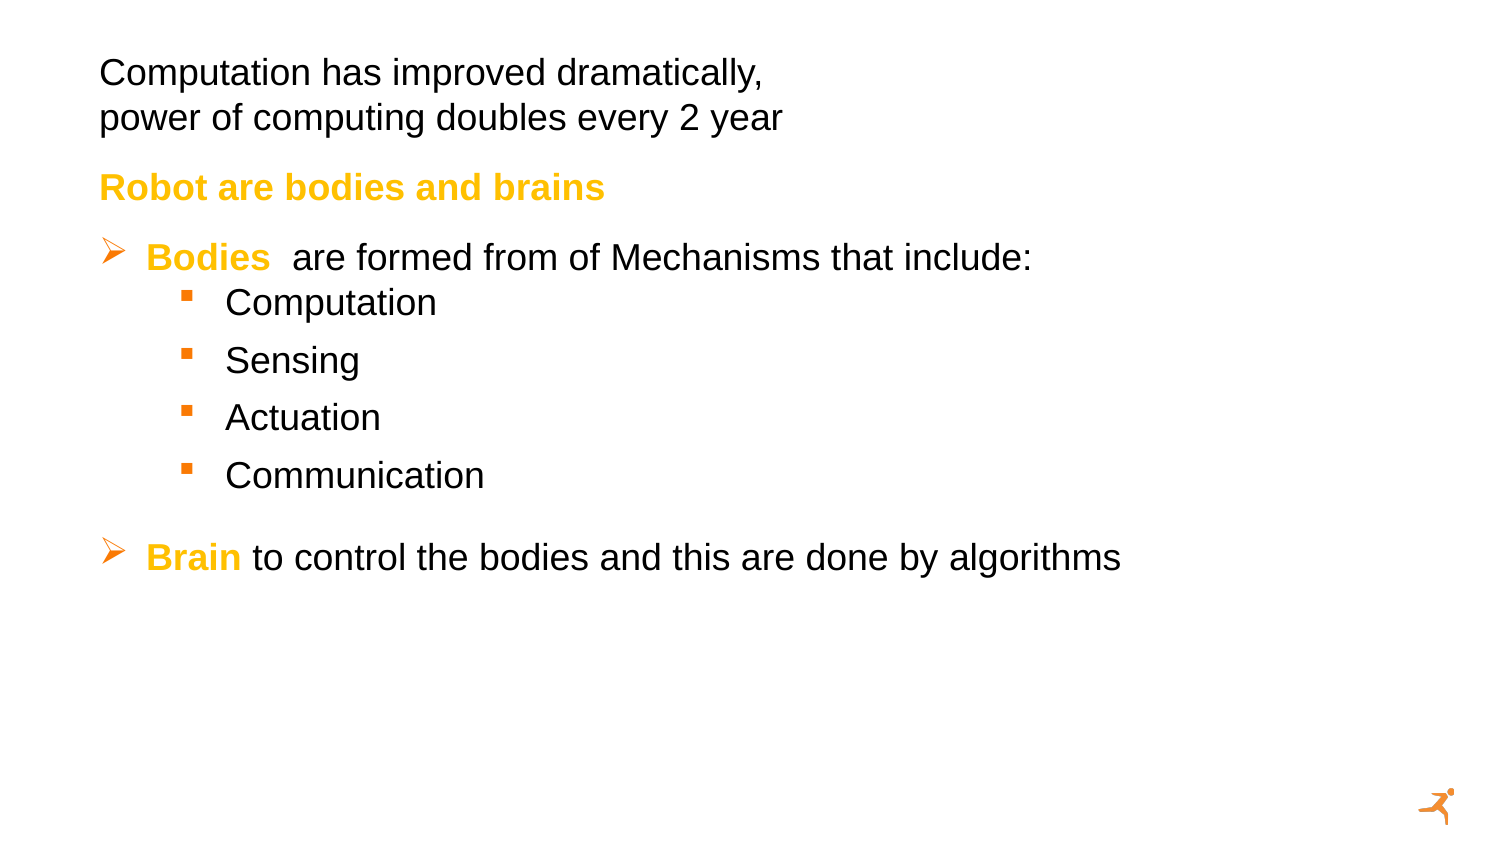

Computation has improved dramatically,
power of computing doubles every 2 year
Robot are bodies and brains
Bodies  are formed from of Mechanisms that include:
Computation
Sensing
Actuation
Communication
Brain to control the bodies and this are done by algorithms